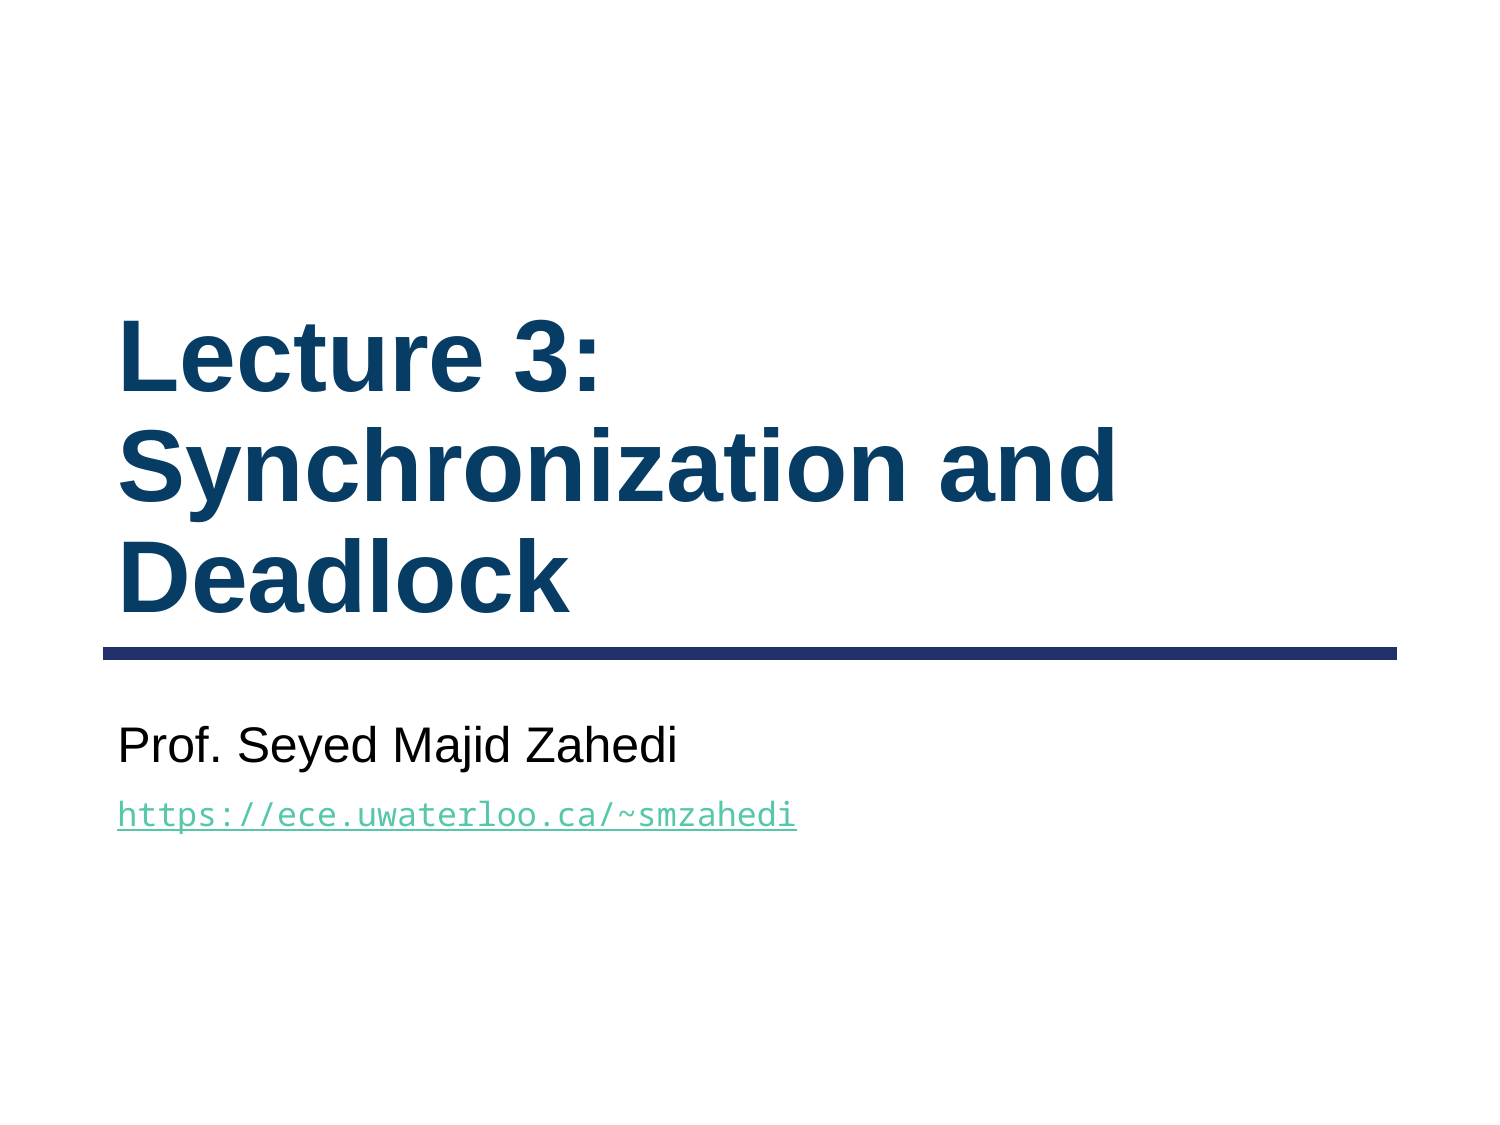

# Lecture 3: Synchronization and Deadlock
Prof. Seyed Majid Zahedi
https://ece.uwaterloo.ca/~smzahedi